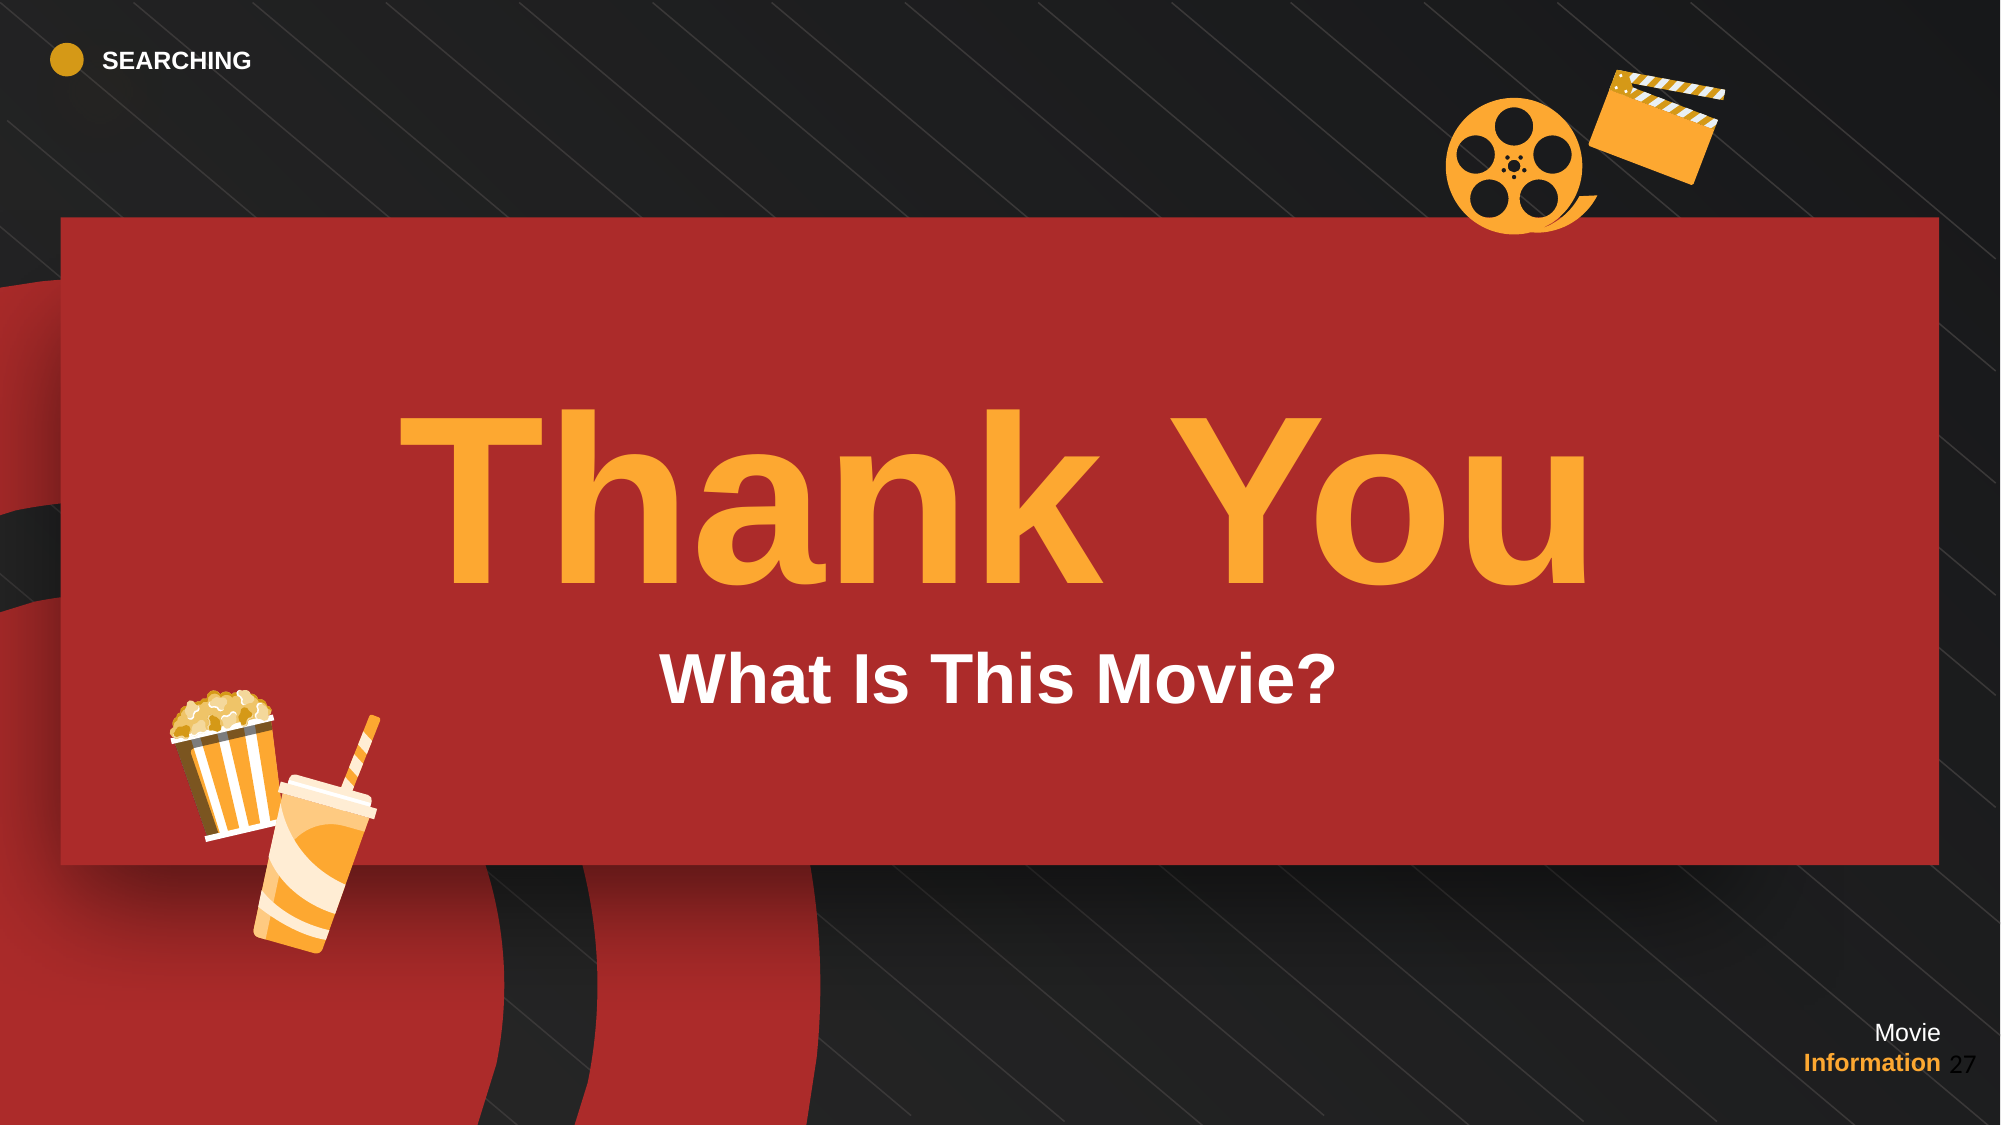

Thank You
What Is This Movie?
27